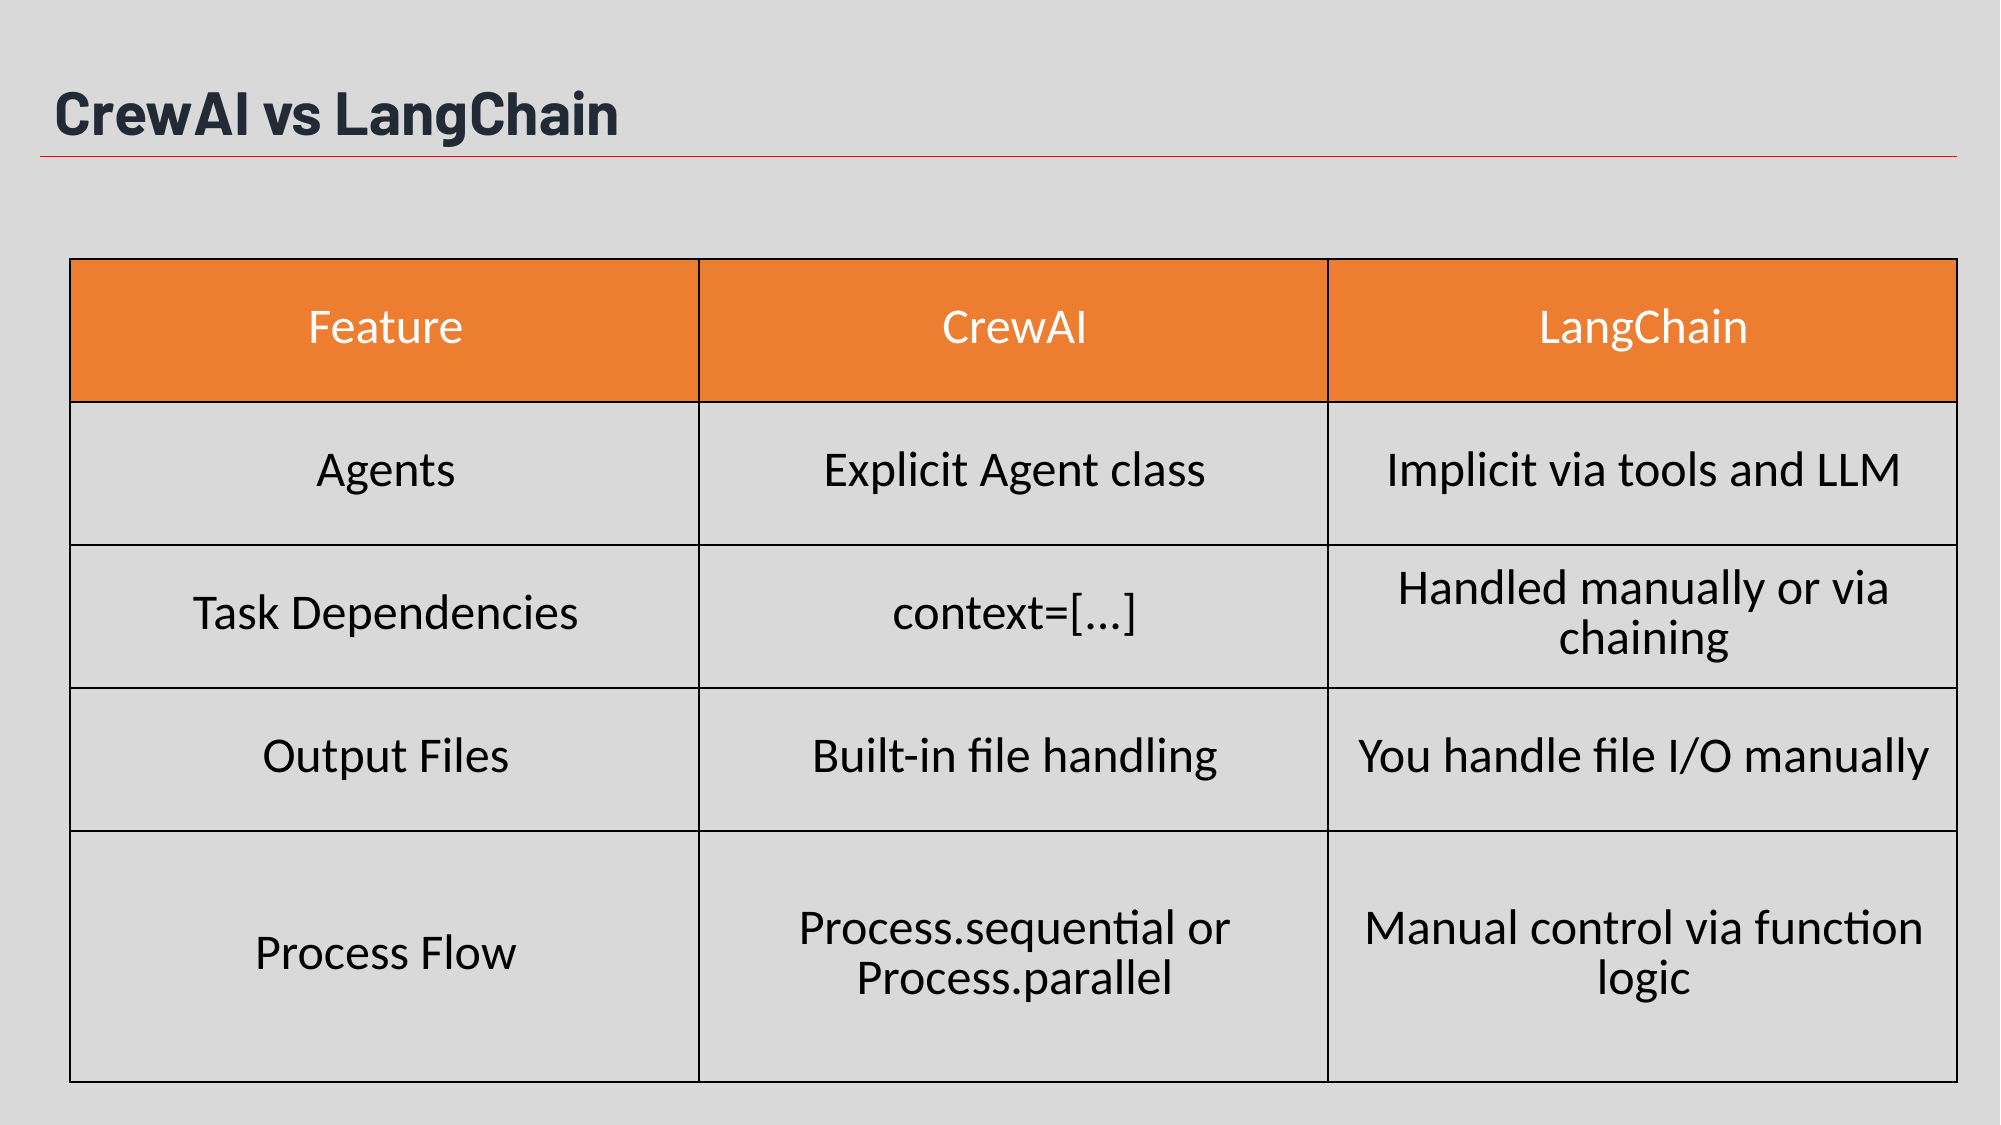

CrewAI vs LangChain
| Feature | CrewAI | LangChain |
| --- | --- | --- |
| Agents | Explicit Agent class | Implicit via tools and LLM |
| Task Dependencies | context=[...] | Handled manually or via chaining |
| Output Files | Built-in file handling | You handle file I/O manually |
| Process Flow | Process.sequential or Process.parallel | Manual control via function logic |